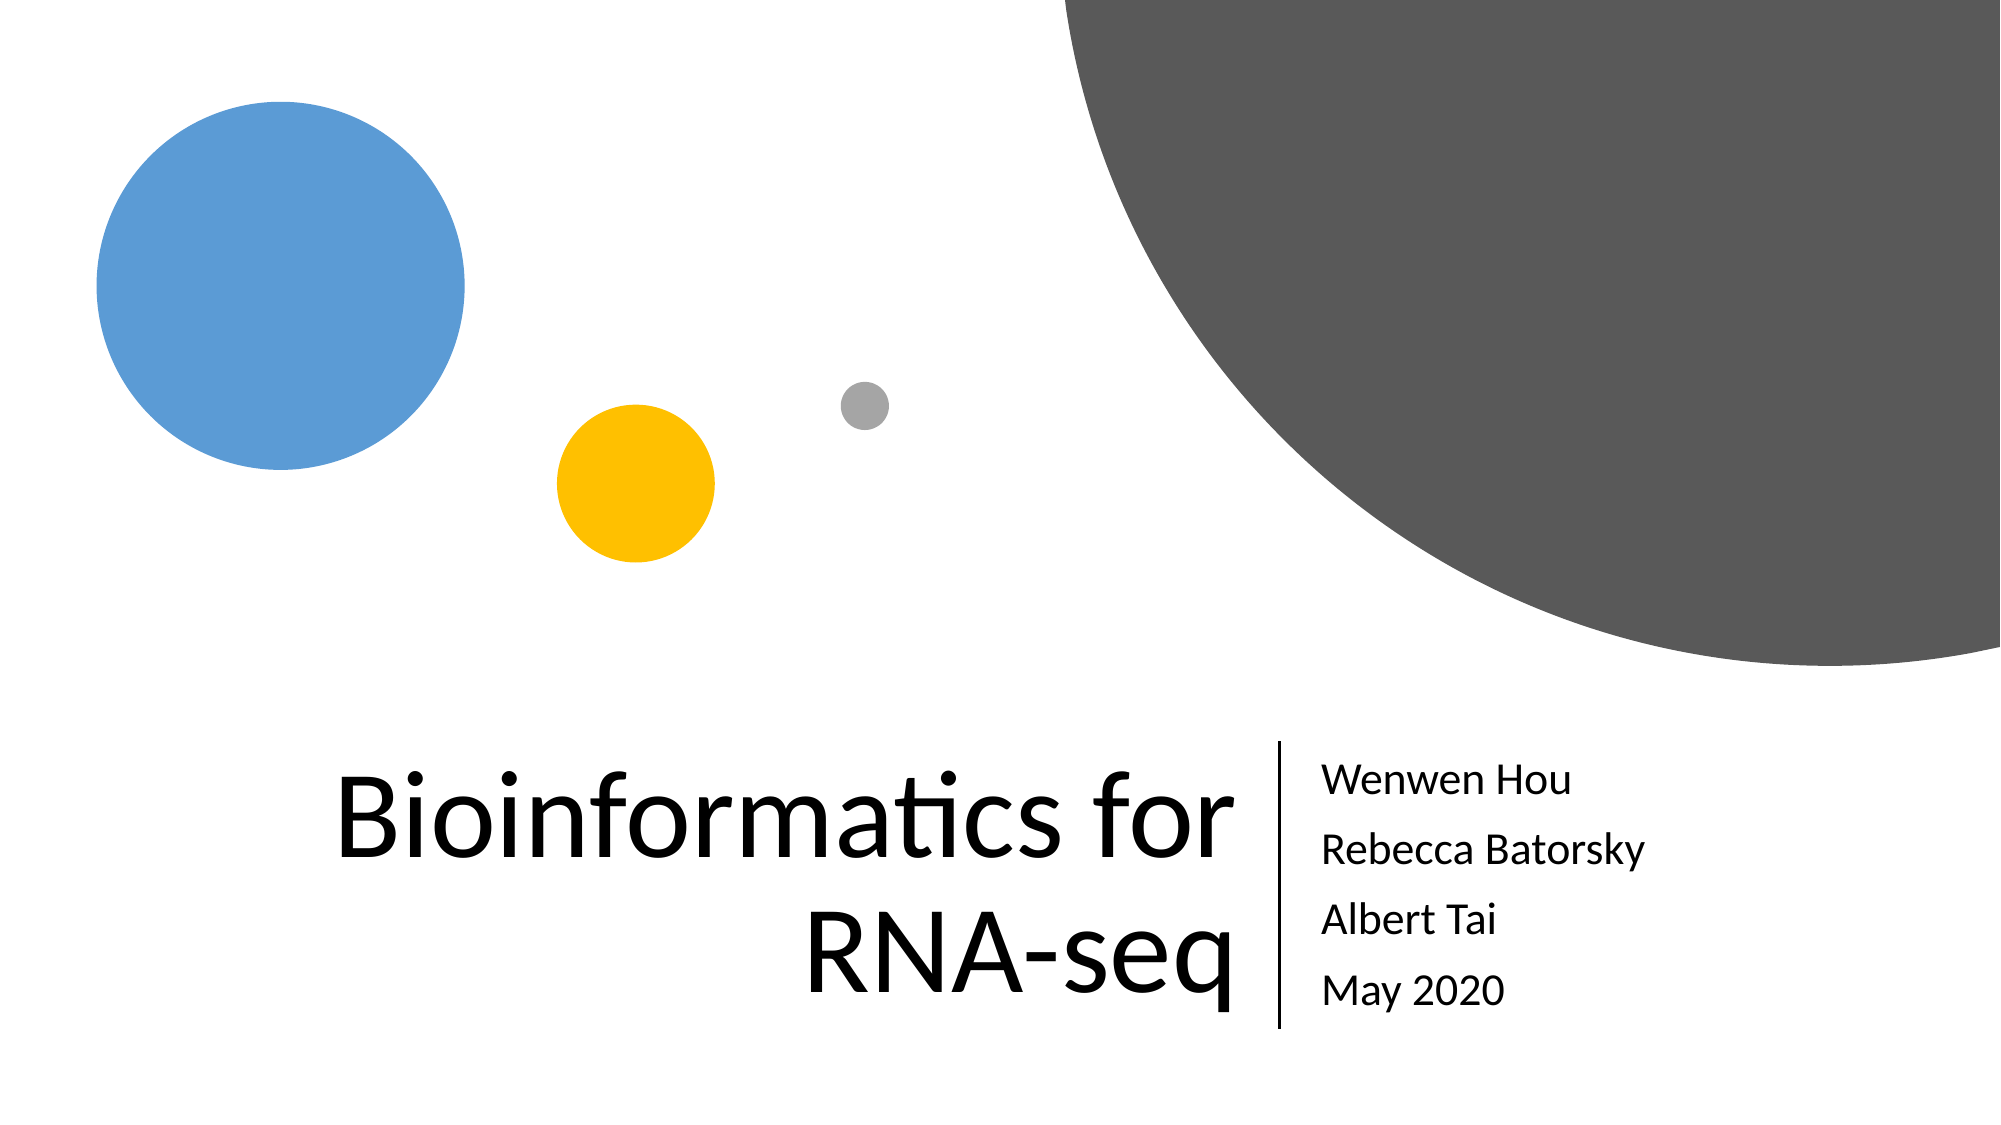

# Bioinformatics for RNA-seq
Wenwen Hou
Rebecca Batorsky
Albert Tai
May 2020